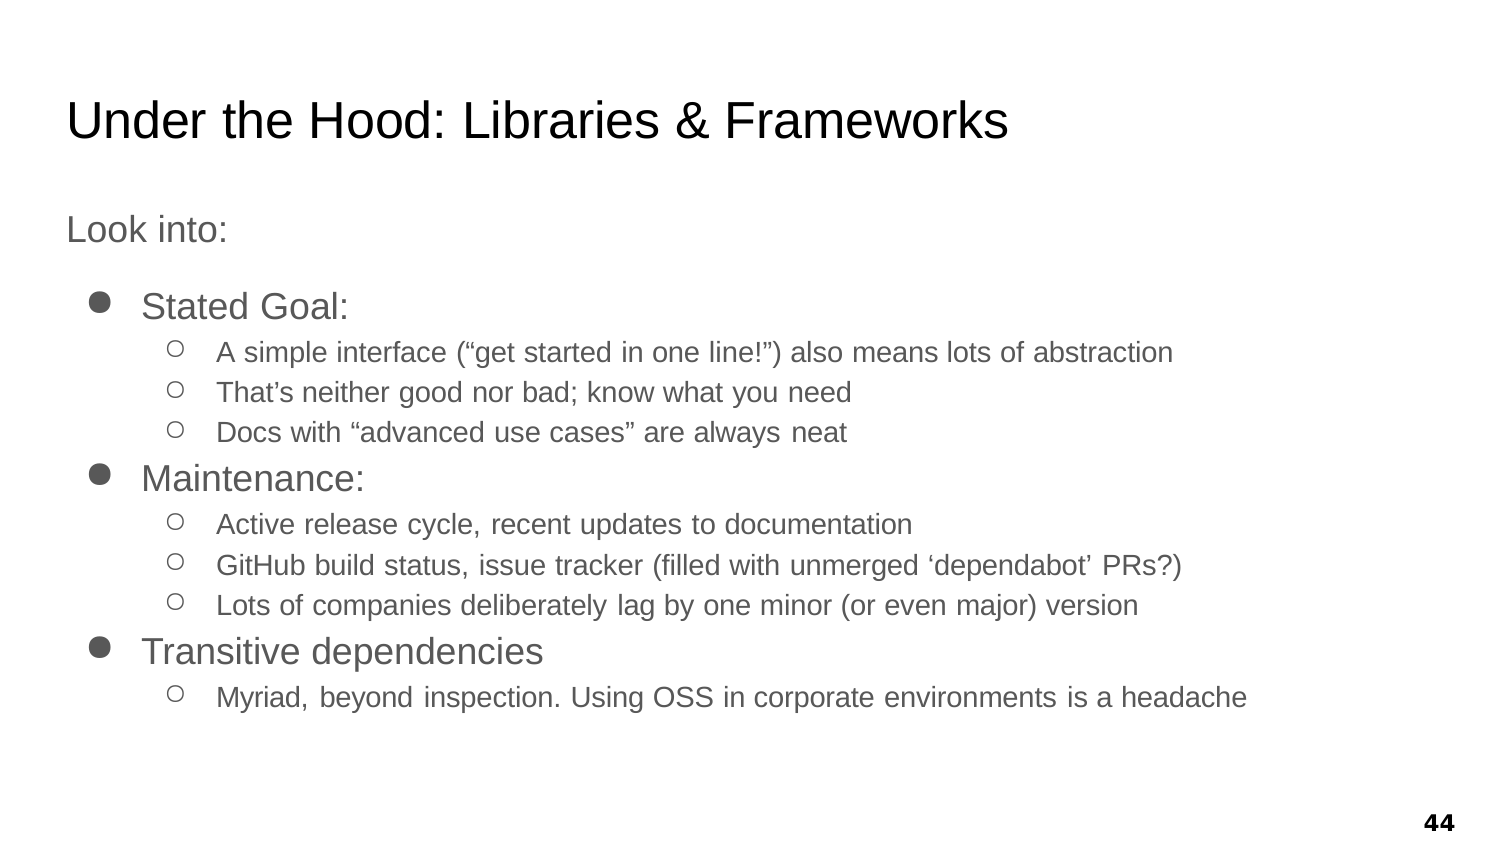

# Under the Hood: Libraries & Frameworks
Look into:
Stated Goal:
A simple interface (“get started in one line!”) also means lots of abstraction
That’s neither good nor bad; know what you need
Docs with “advanced use cases” are always neat
Maintenance:
Active release cycle, recent updates to documentation
GitHub build status, issue tracker (filled with unmerged ‘dependabot’ PRs?)
Lots of companies deliberately lag by one minor (or even major) version
Transitive dependencies
Myriad, beyond inspection. Using OSS in corporate environments is a headache
44